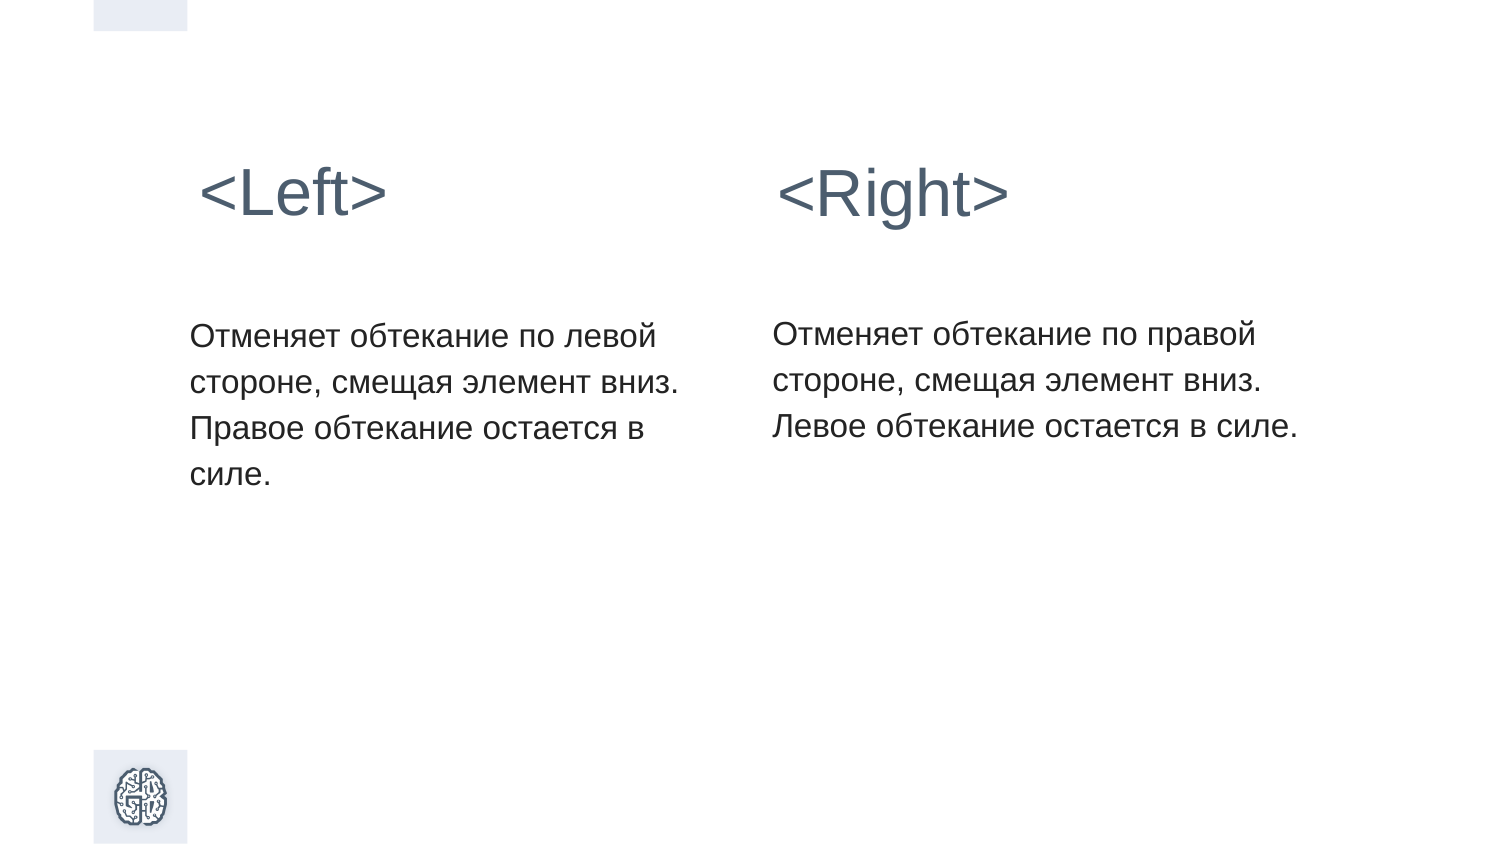

<Left>
<Right>
Отменяет обтекание по правой стороне, смещая элемент вниз. Левое обтекание остается в силе.

Отменяет обтекание по левой стороне, смещая элемент вниз. Правое обтекание остается в силе.